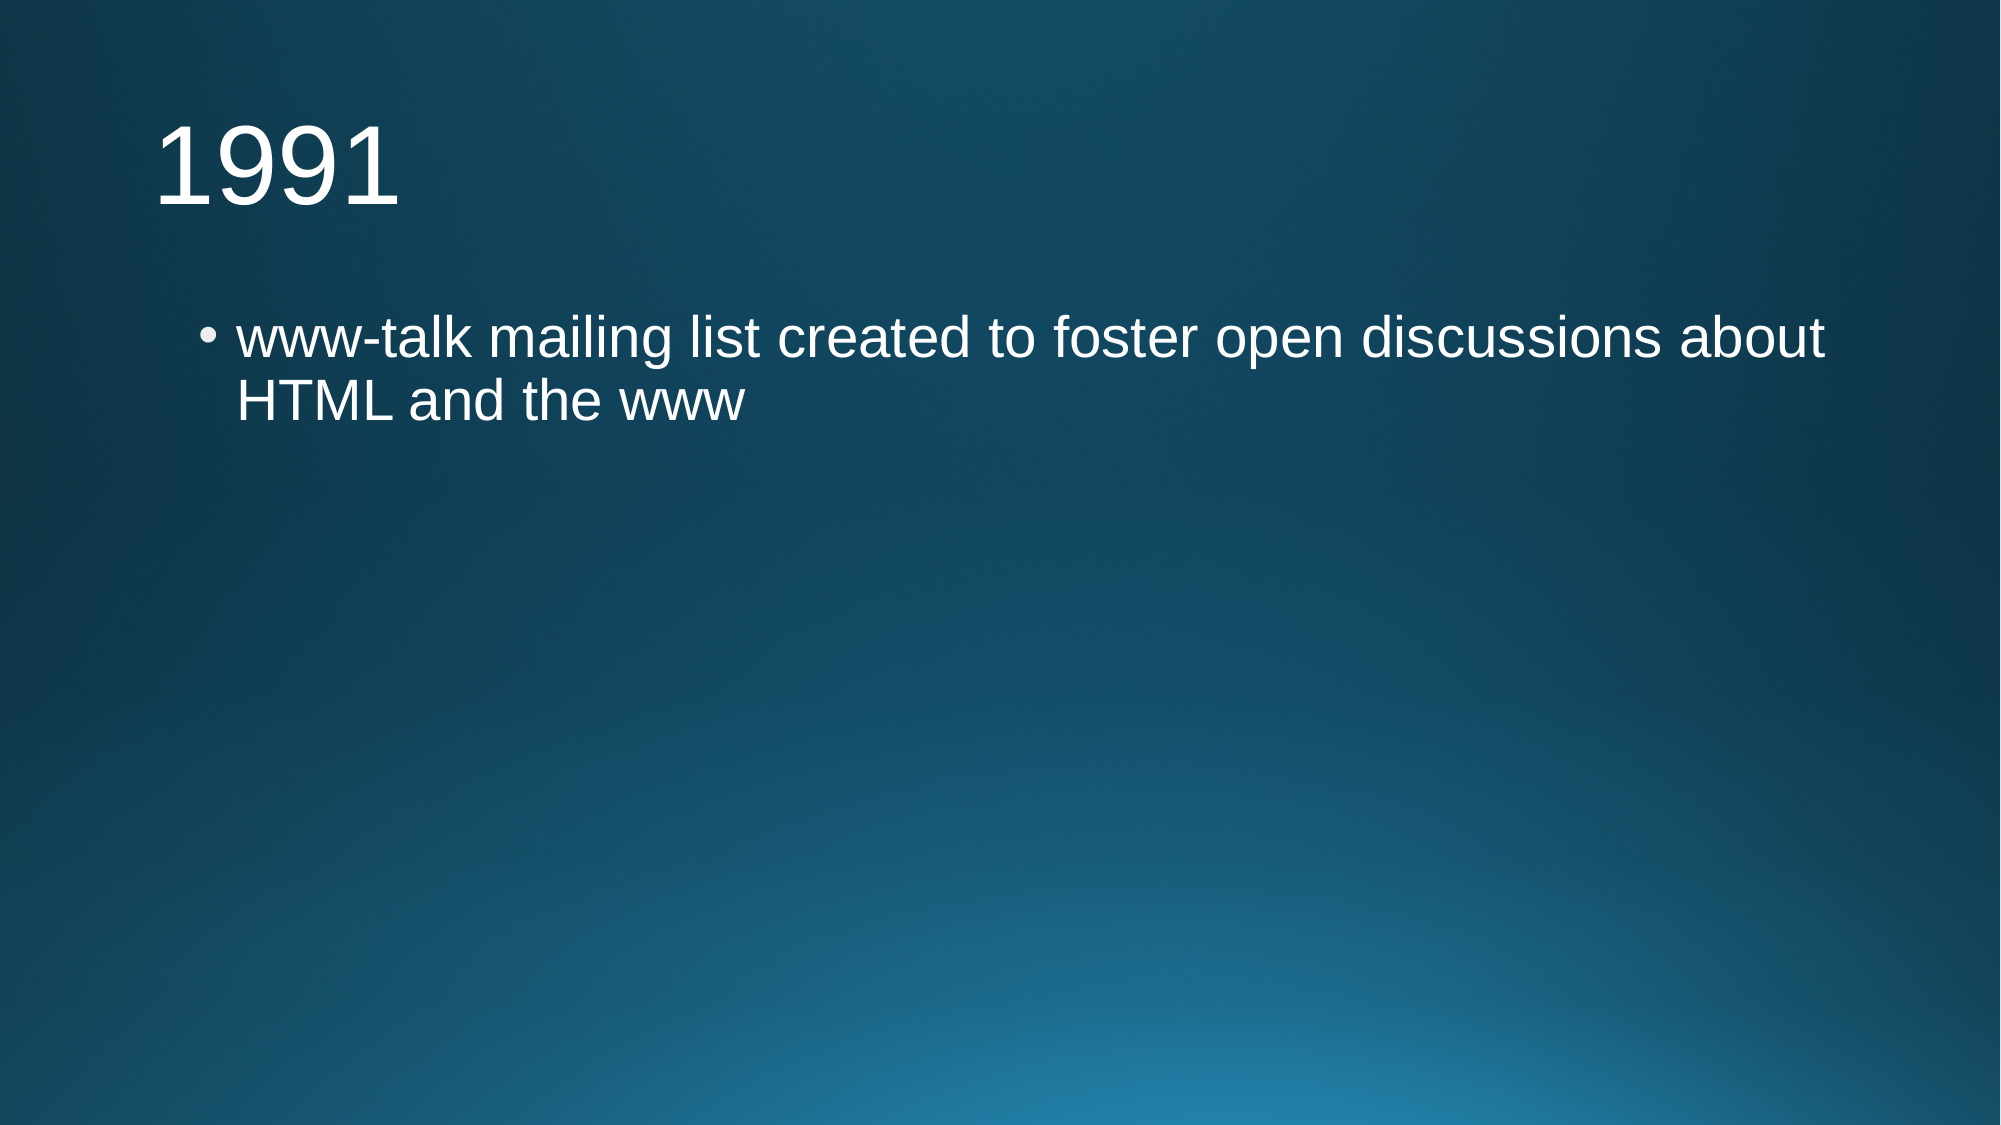

# 1991
www-talk mailing list created to foster open discussions about HTML and the www